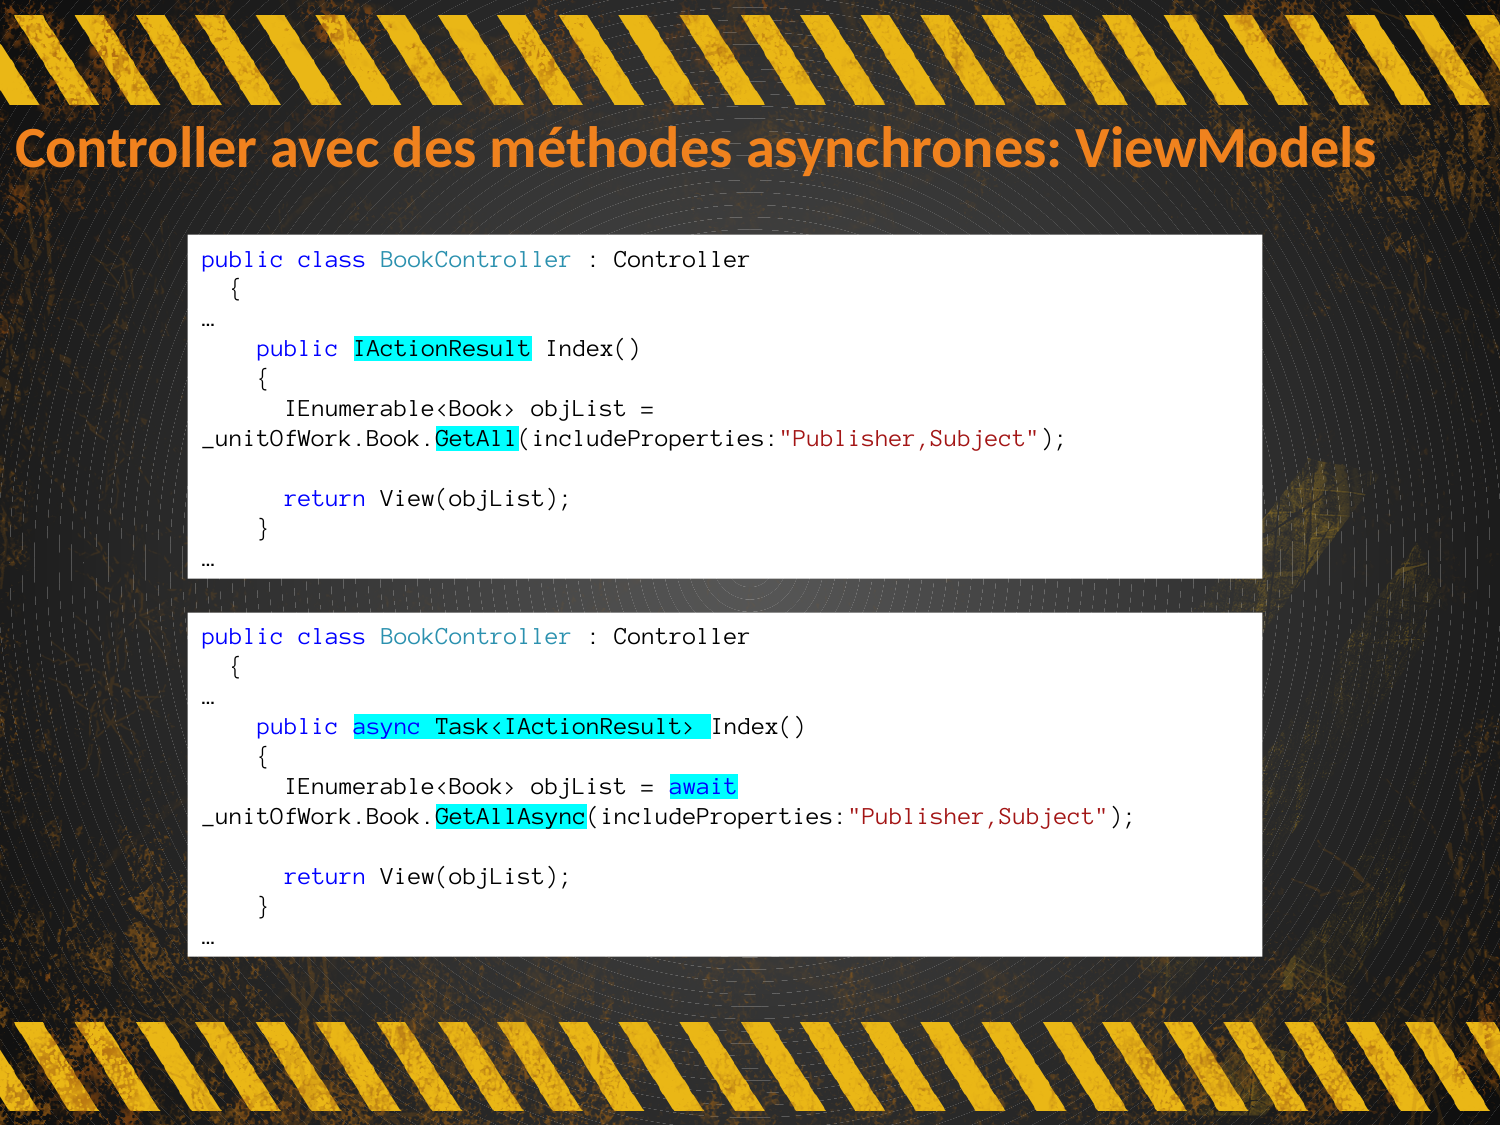

# Controller avec des méthodes asynchrones: ViewModels
public class BookController : Controller
  {
…
    public IActionResult Index()
    {
      IEnumerable<Book> objList = _unitOfWork.Book.GetAll(includeProperties:"Publisher,Subject");

      return View(objList);
    }
…
public class BookController : Controller
  {
…
    public async Task<IActionResult> Index()
    {
      IEnumerable<Book> objList = await _unitOfWork.Book.GetAllAsync(includeProperties:"Publisher,Subject");

      return View(objList);
    }
…